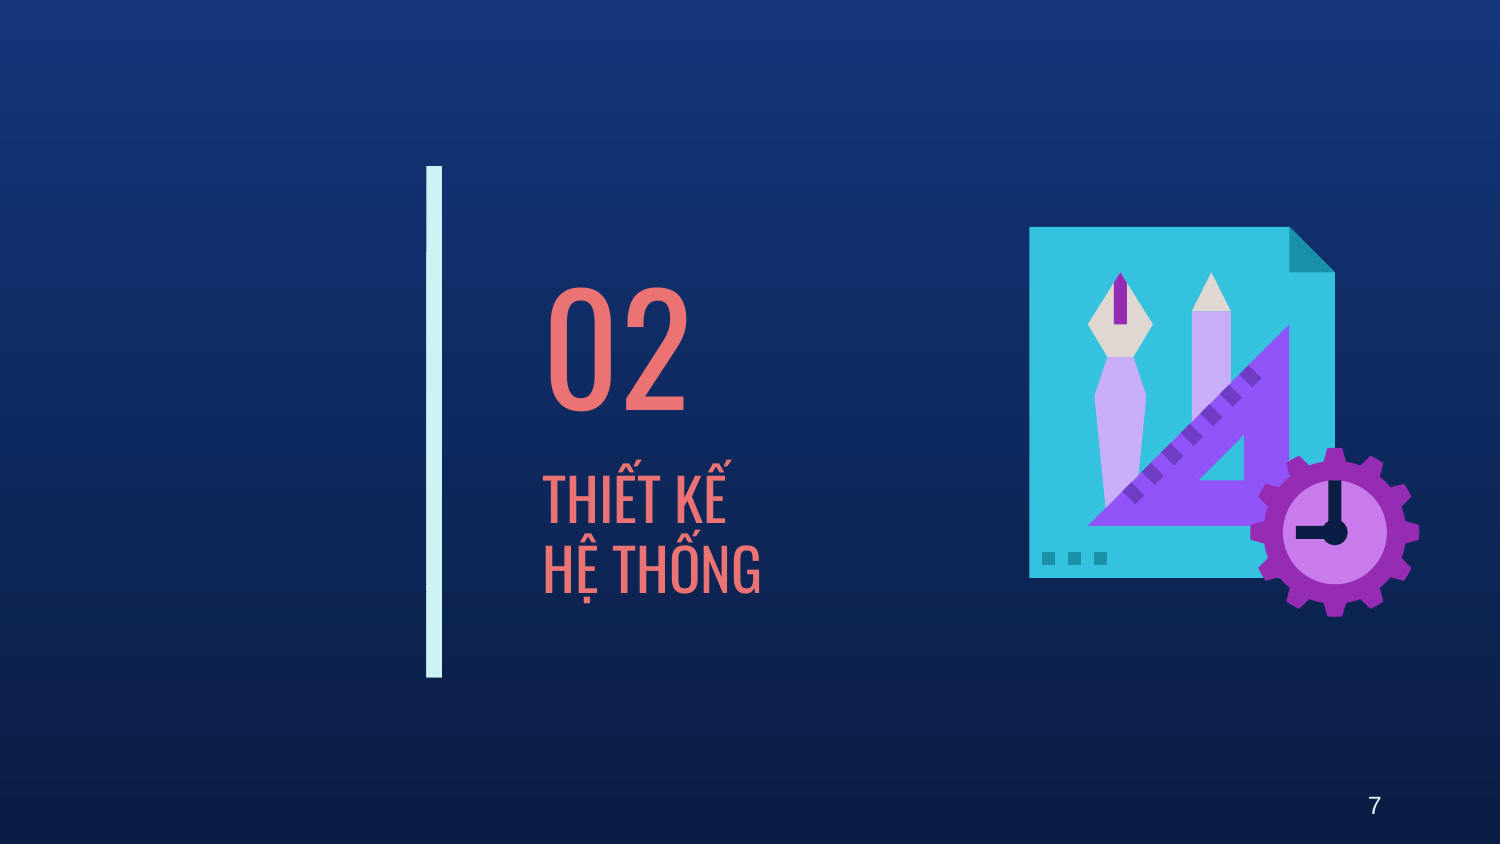

# 02
THIẾT KẾ HỆ THỐNG
7